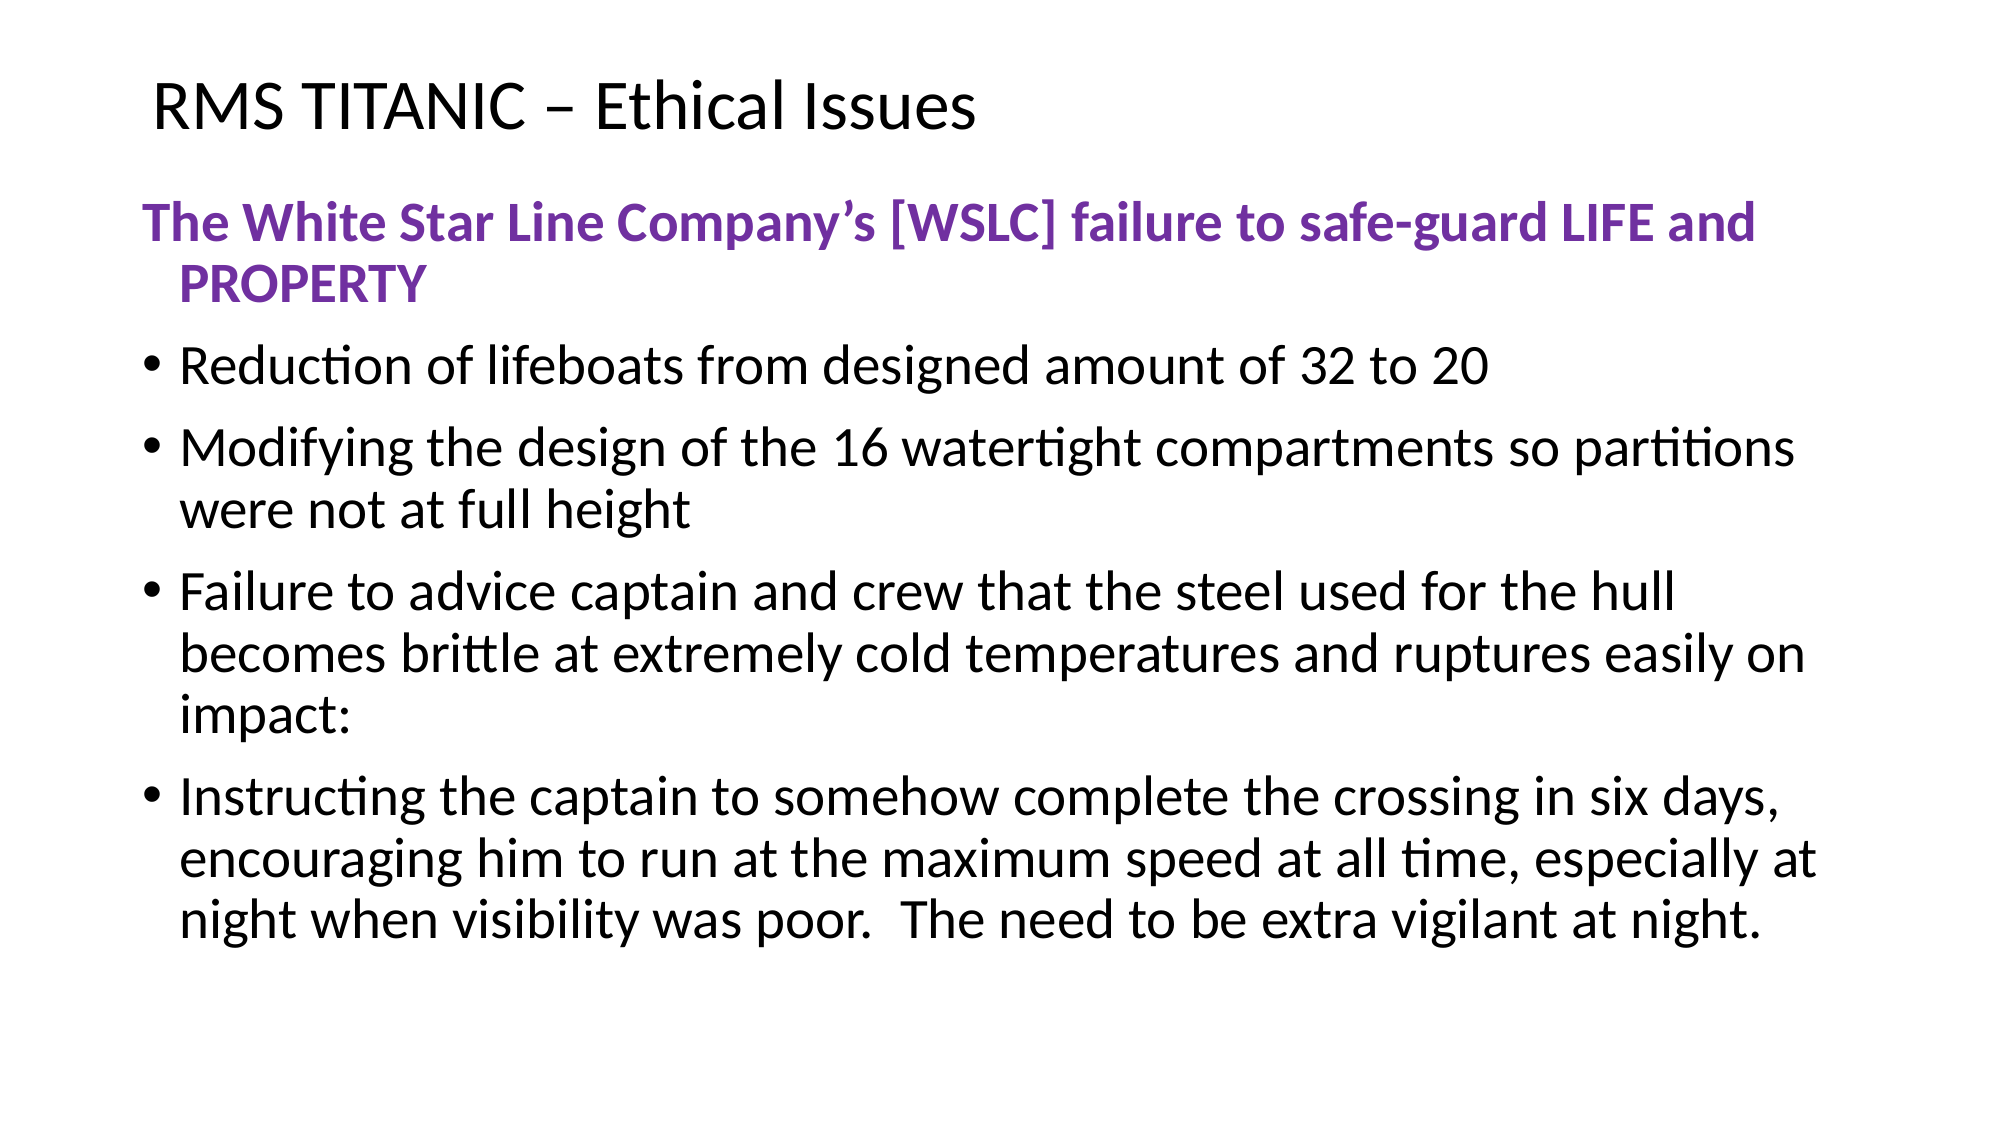

# RMS TITANIC – Ethical Issues
The White Star Line Company’s [WSLC] failure to safe-guard LIFE and PROPERTY
Reduction of lifeboats from designed amount of 32 to 20
Modifying the design of the 16 watertight compartments so partitions were not at full height
Failure to advice captain and crew that the steel used for the hull becomes brittle at extremely cold temperatures and ruptures easily on impact:
Instructing the captain to somehow complete the crossing in six days, encouraging him to run at the maximum speed at all time, especially at night when visibility was poor.  The need to be extra vigilant at night.